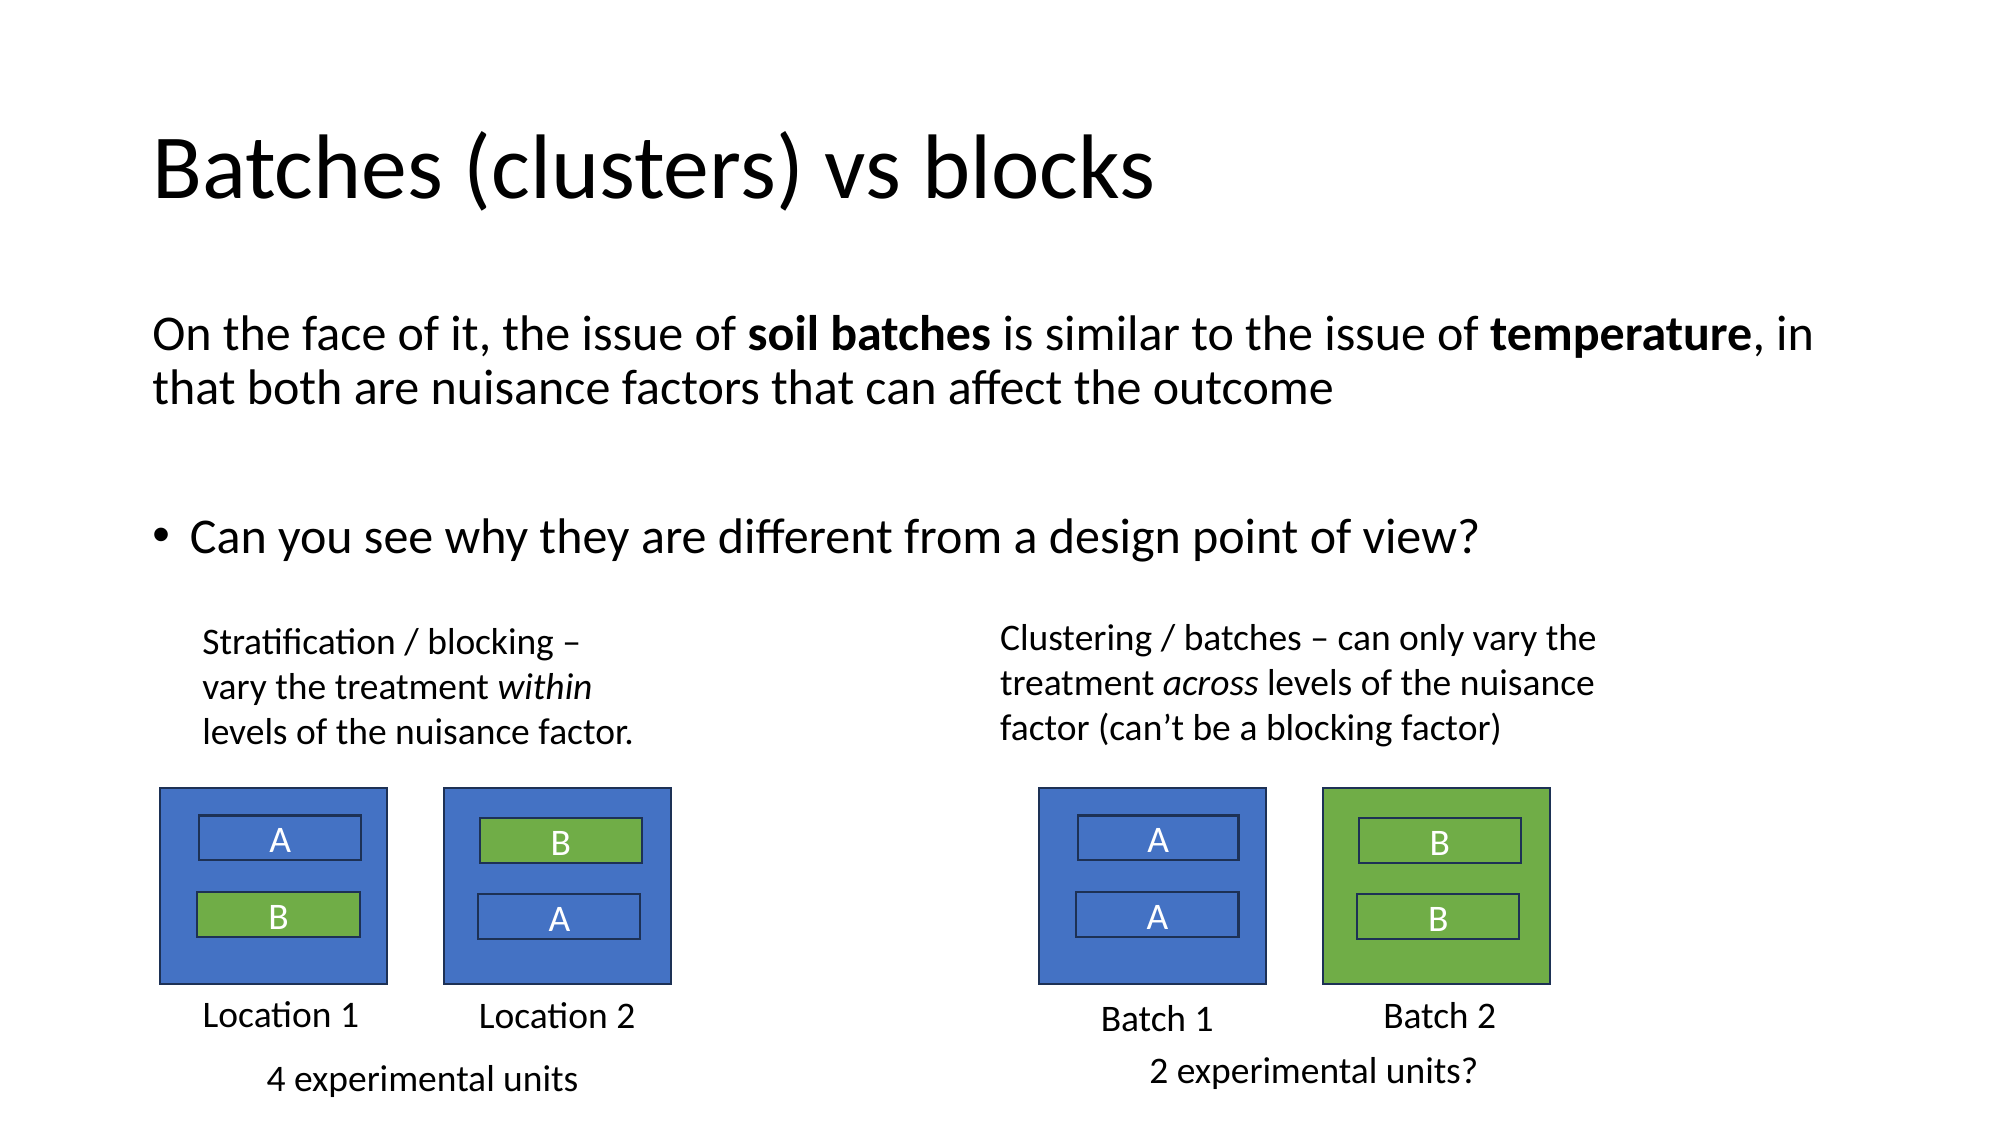

# Batches (clusters) vs blocks
On the face of it, the issue of soil batches is similar to the issue of temperature, in that both are nuisance factors that can affect the outcome

Can you see why they are different from a design point of view?

Clustering / batches – can only vary the treatment across levels of the nuisance factor (can’t be a blocking factor)
Stratification / blocking – vary the treatment within levels of the nuisance factor.

A
A
B
B
B
A
A
B
Location 1
Batch 2
Location 2
Batch 1
2 experimental units?
4 experimental units